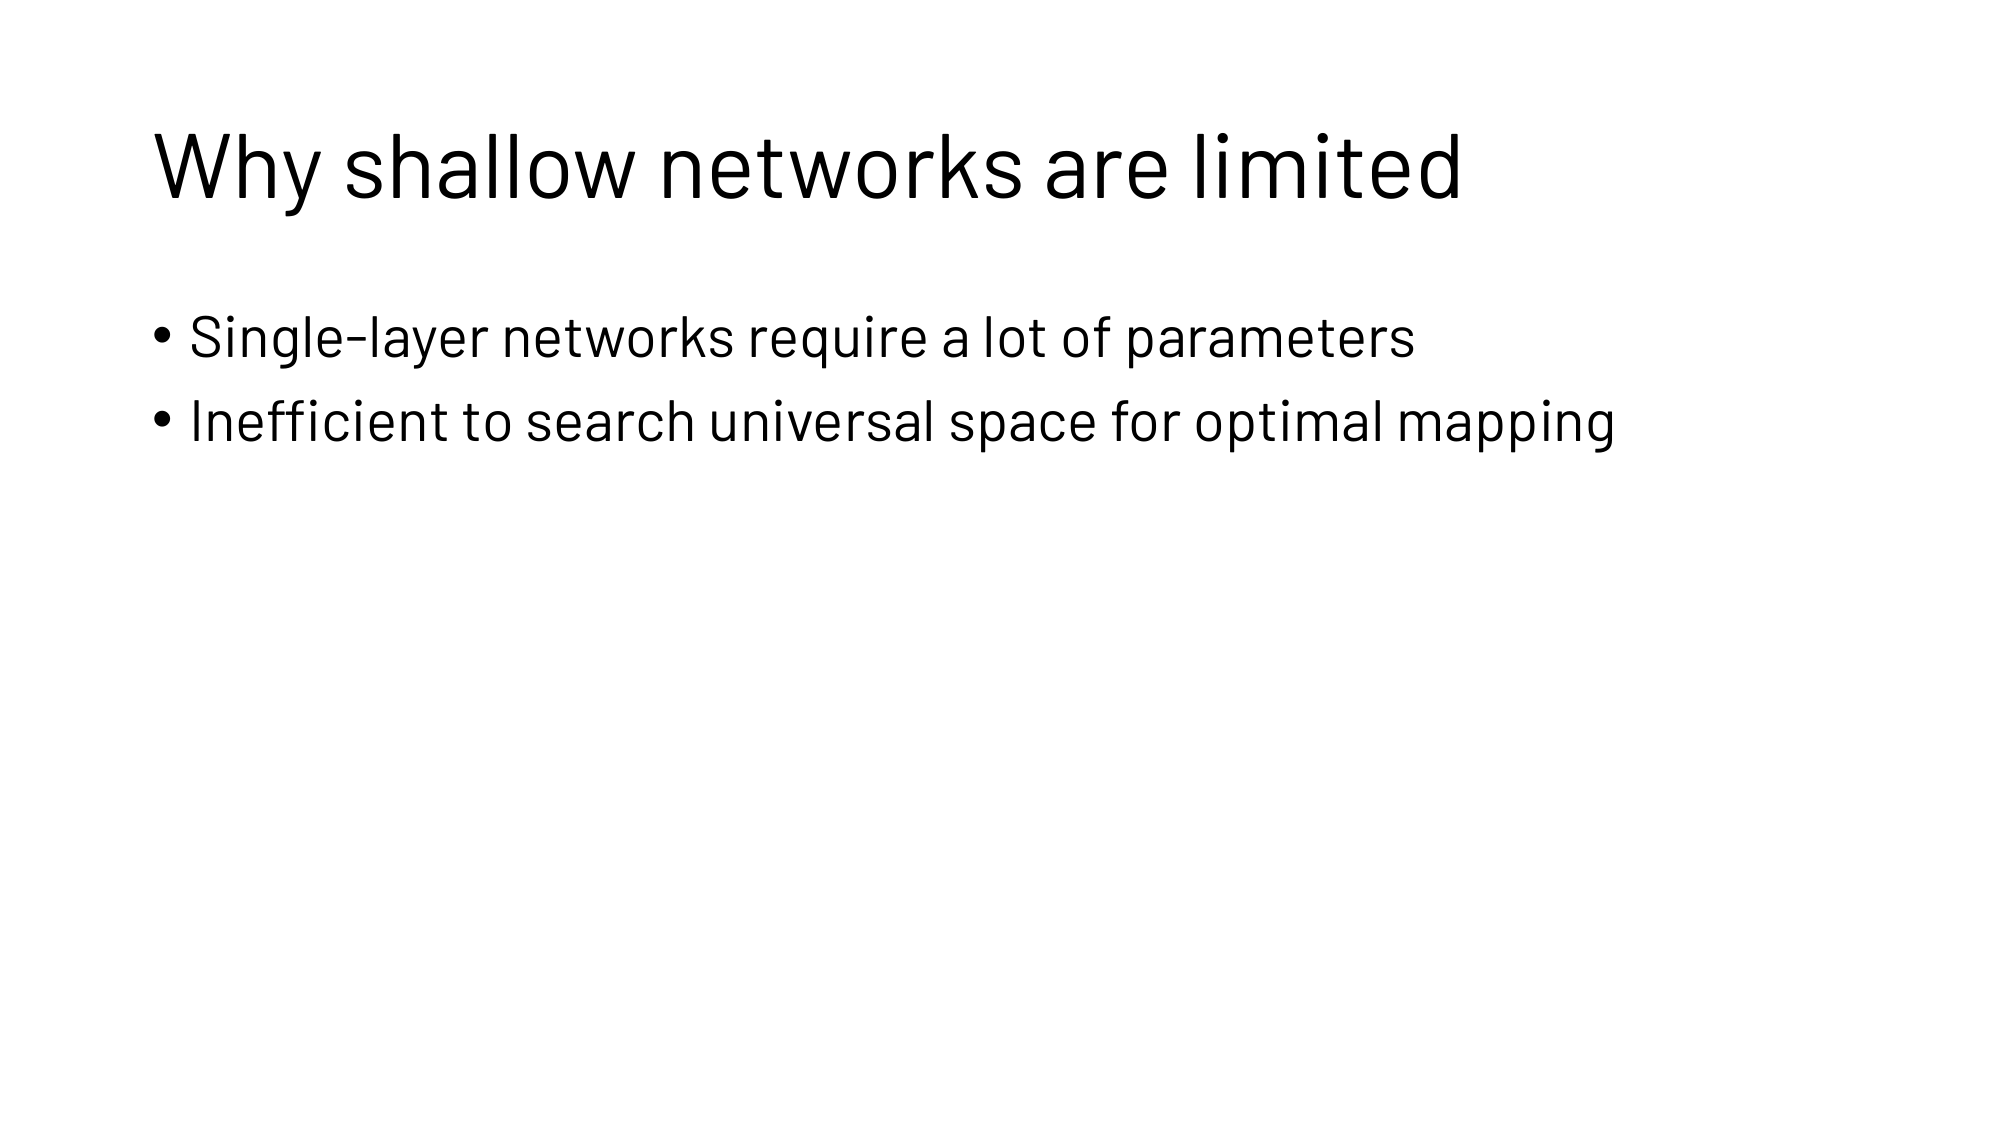

# Why shallow networks are limited
Single-layer networks require a lot of parameters
Inefficient to search universal space for optimal mapping